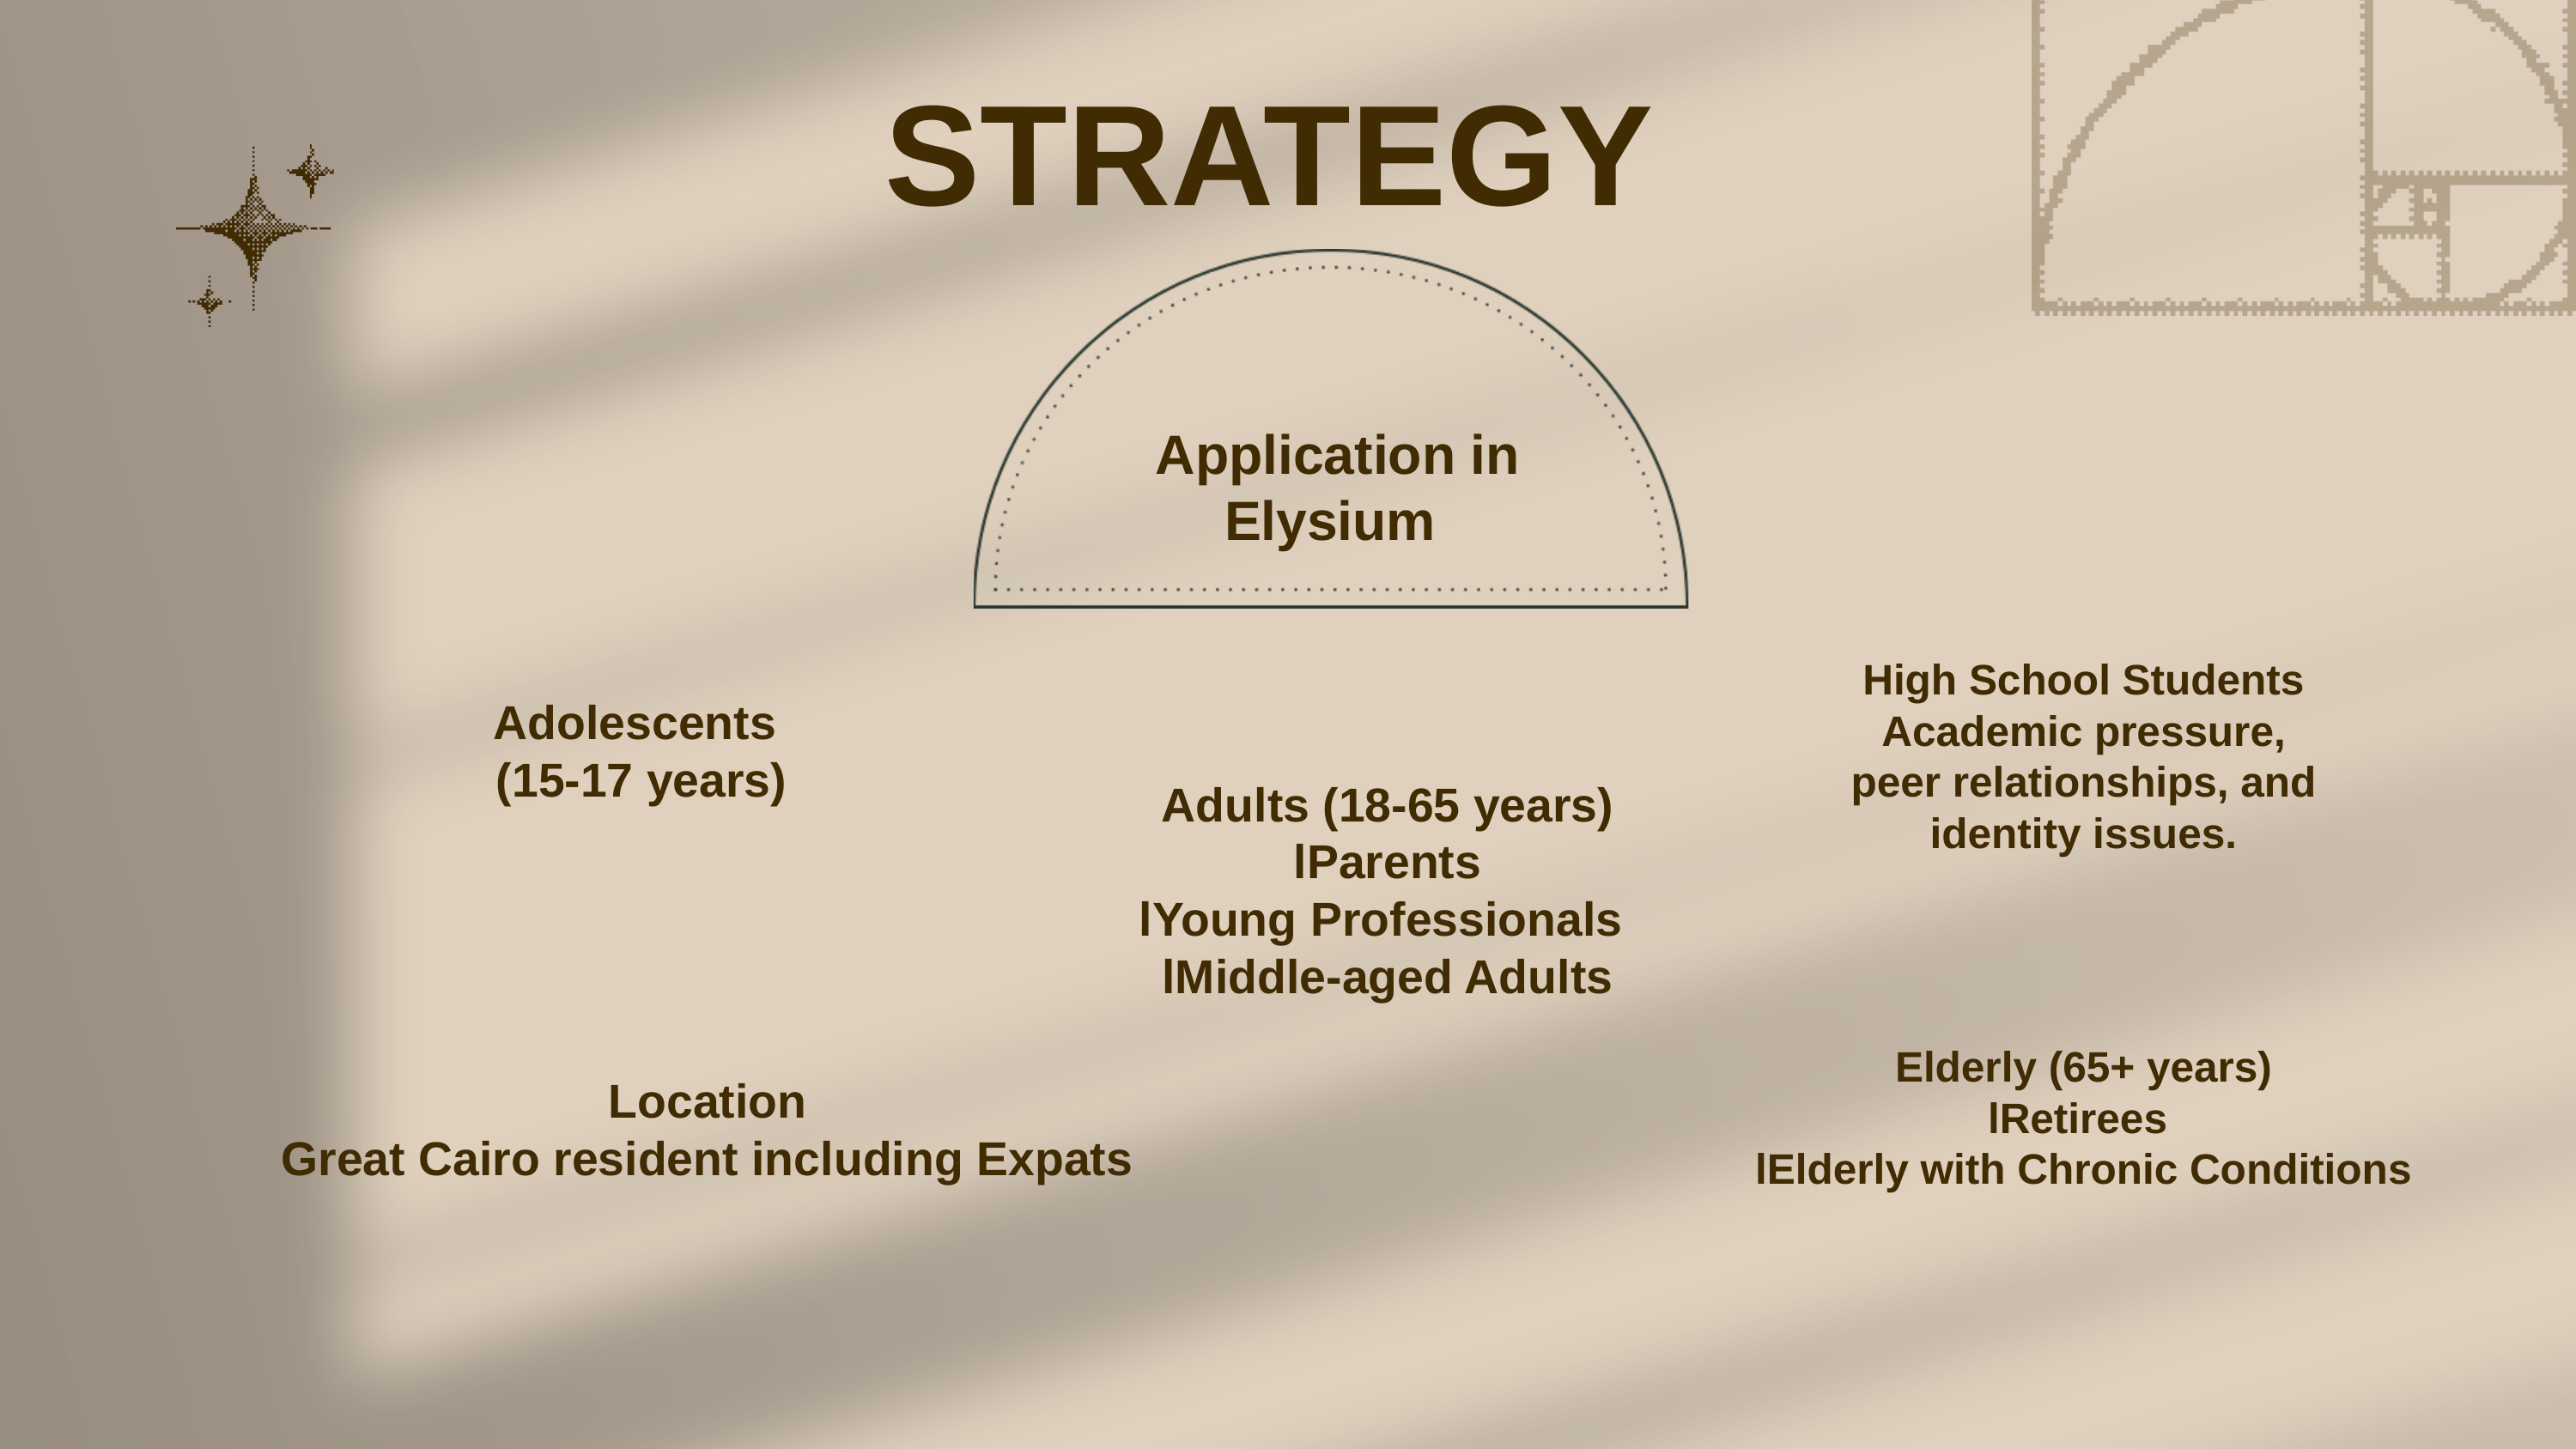

STRATEGY

Application in Elysium
High School Students
Academic pressure, peer relationships, and identity issues.

Adolescents
 (15-17 years)
Adults (18-65 years)
lParents
lYoung Professionals
lMiddle-aged Adults

Elderly (65+ years)
lRetirees
lElderly with Chronic Conditions

Location
Great Cairo resident including Expats